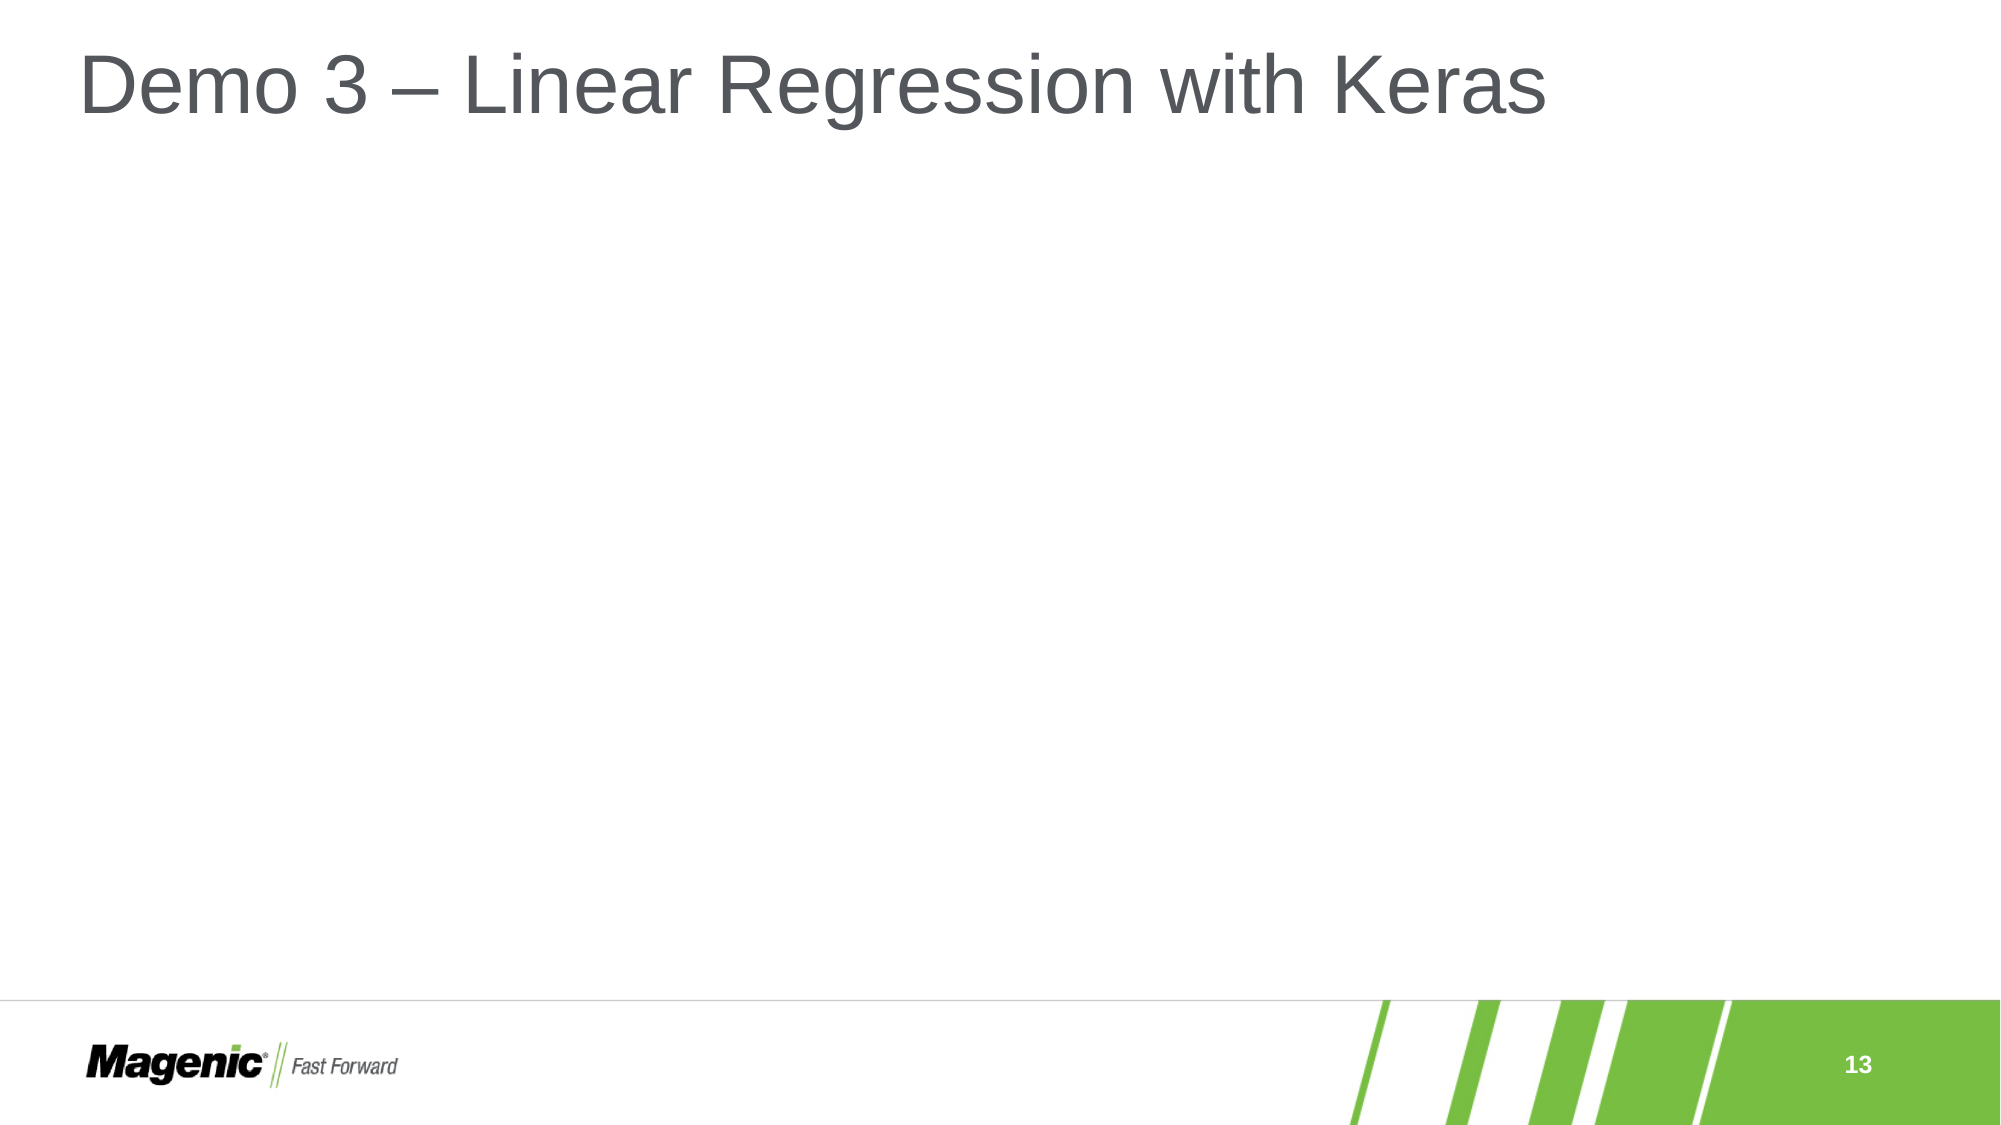

# Demo 3 – Linear Regression with Keras